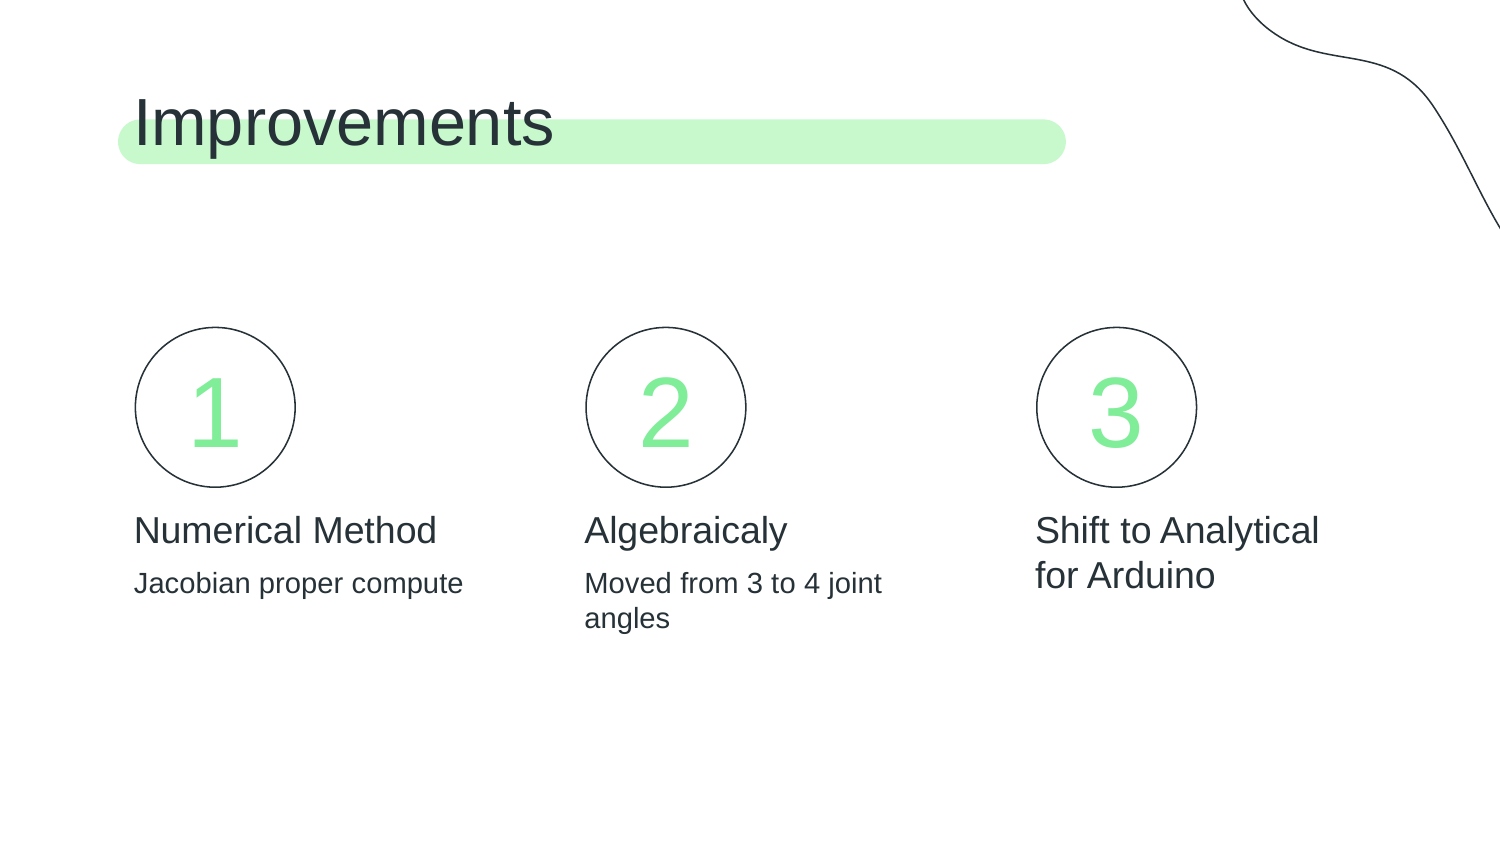

Improvements

# 1
2
3
Numerical Method
Algebraicaly
Shift to Analytical for Arduino
Jacobian proper compute
Moved from 3 to 4 joint angles